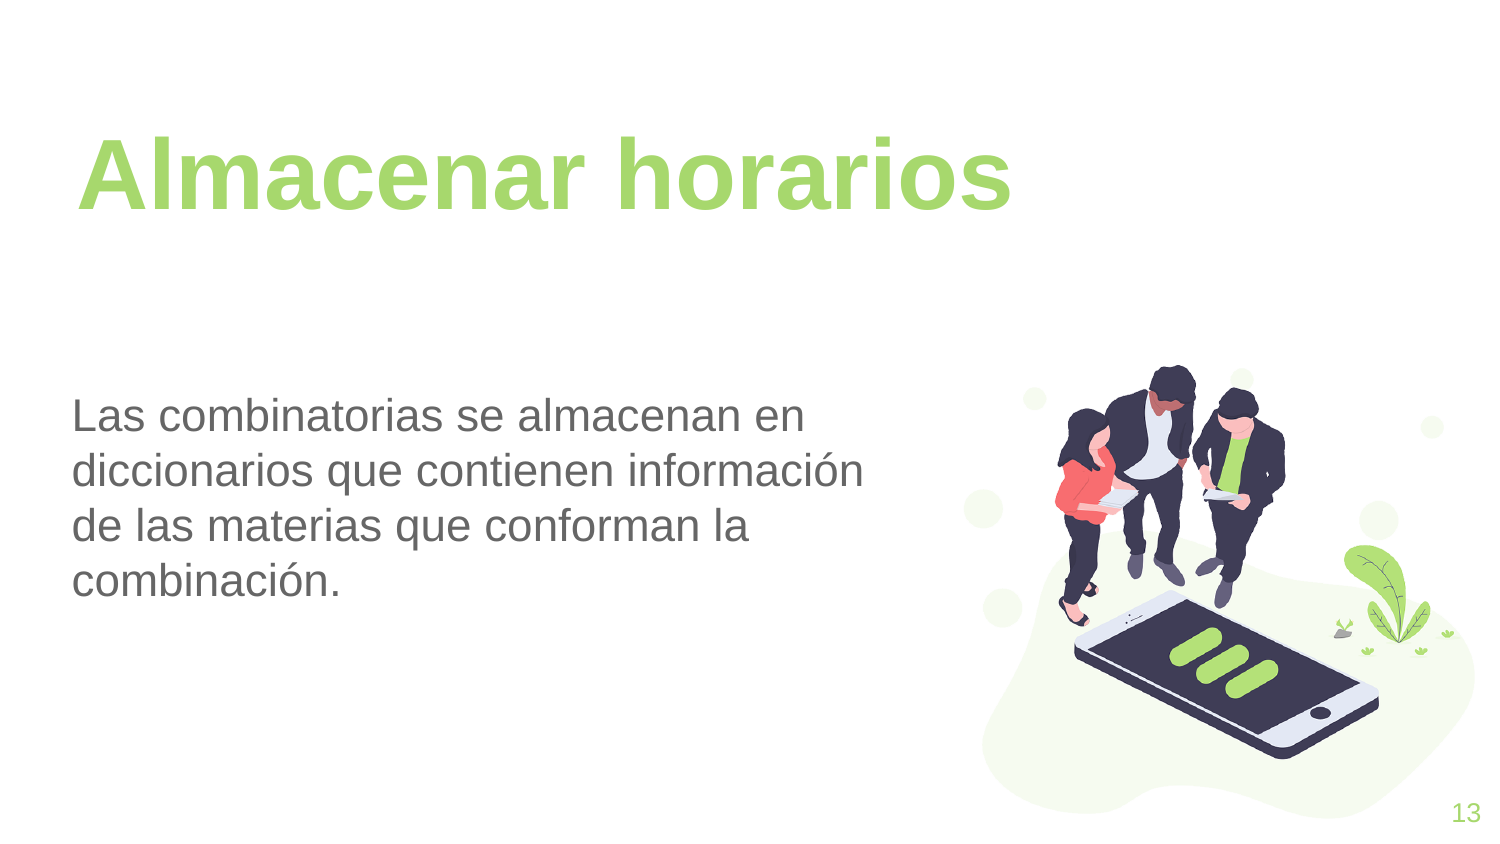

# Almacenar horarios
Las combinatorias se almacenan en diccionarios que contienen información de las materias que conforman la combinación.
13